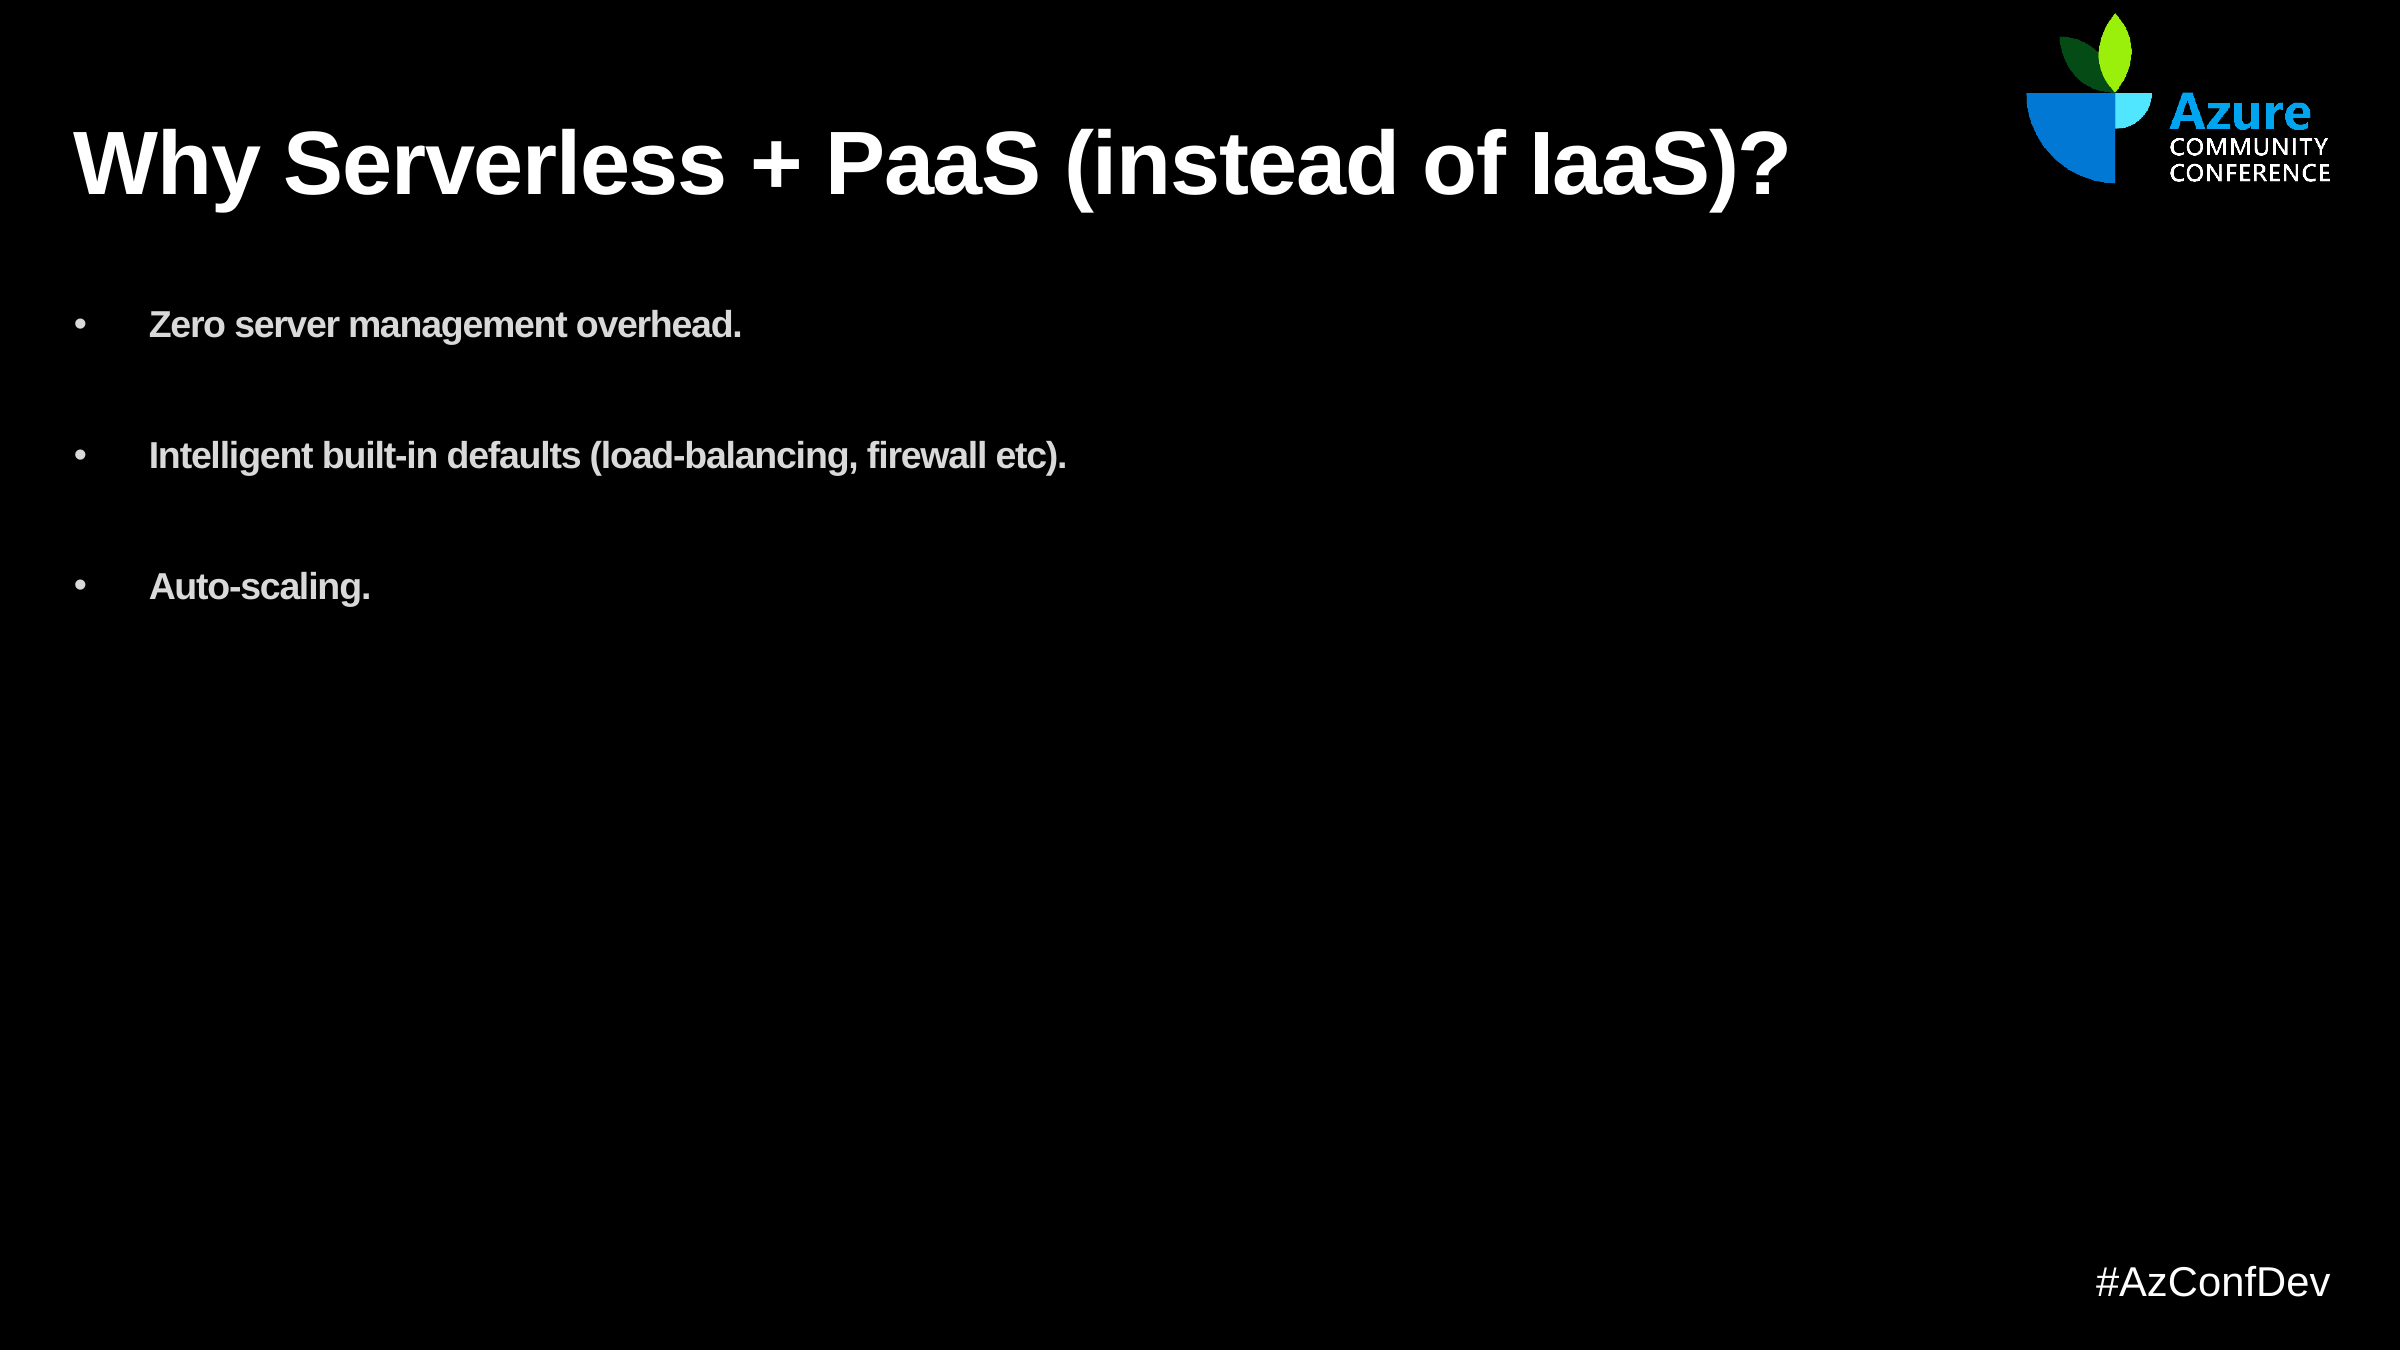

# Why Serverless + PaaS (instead of IaaS)?
Zero server management overhead.

Intelligent built-in defaults (load-balancing, firewall etc).

Auto-scaling.